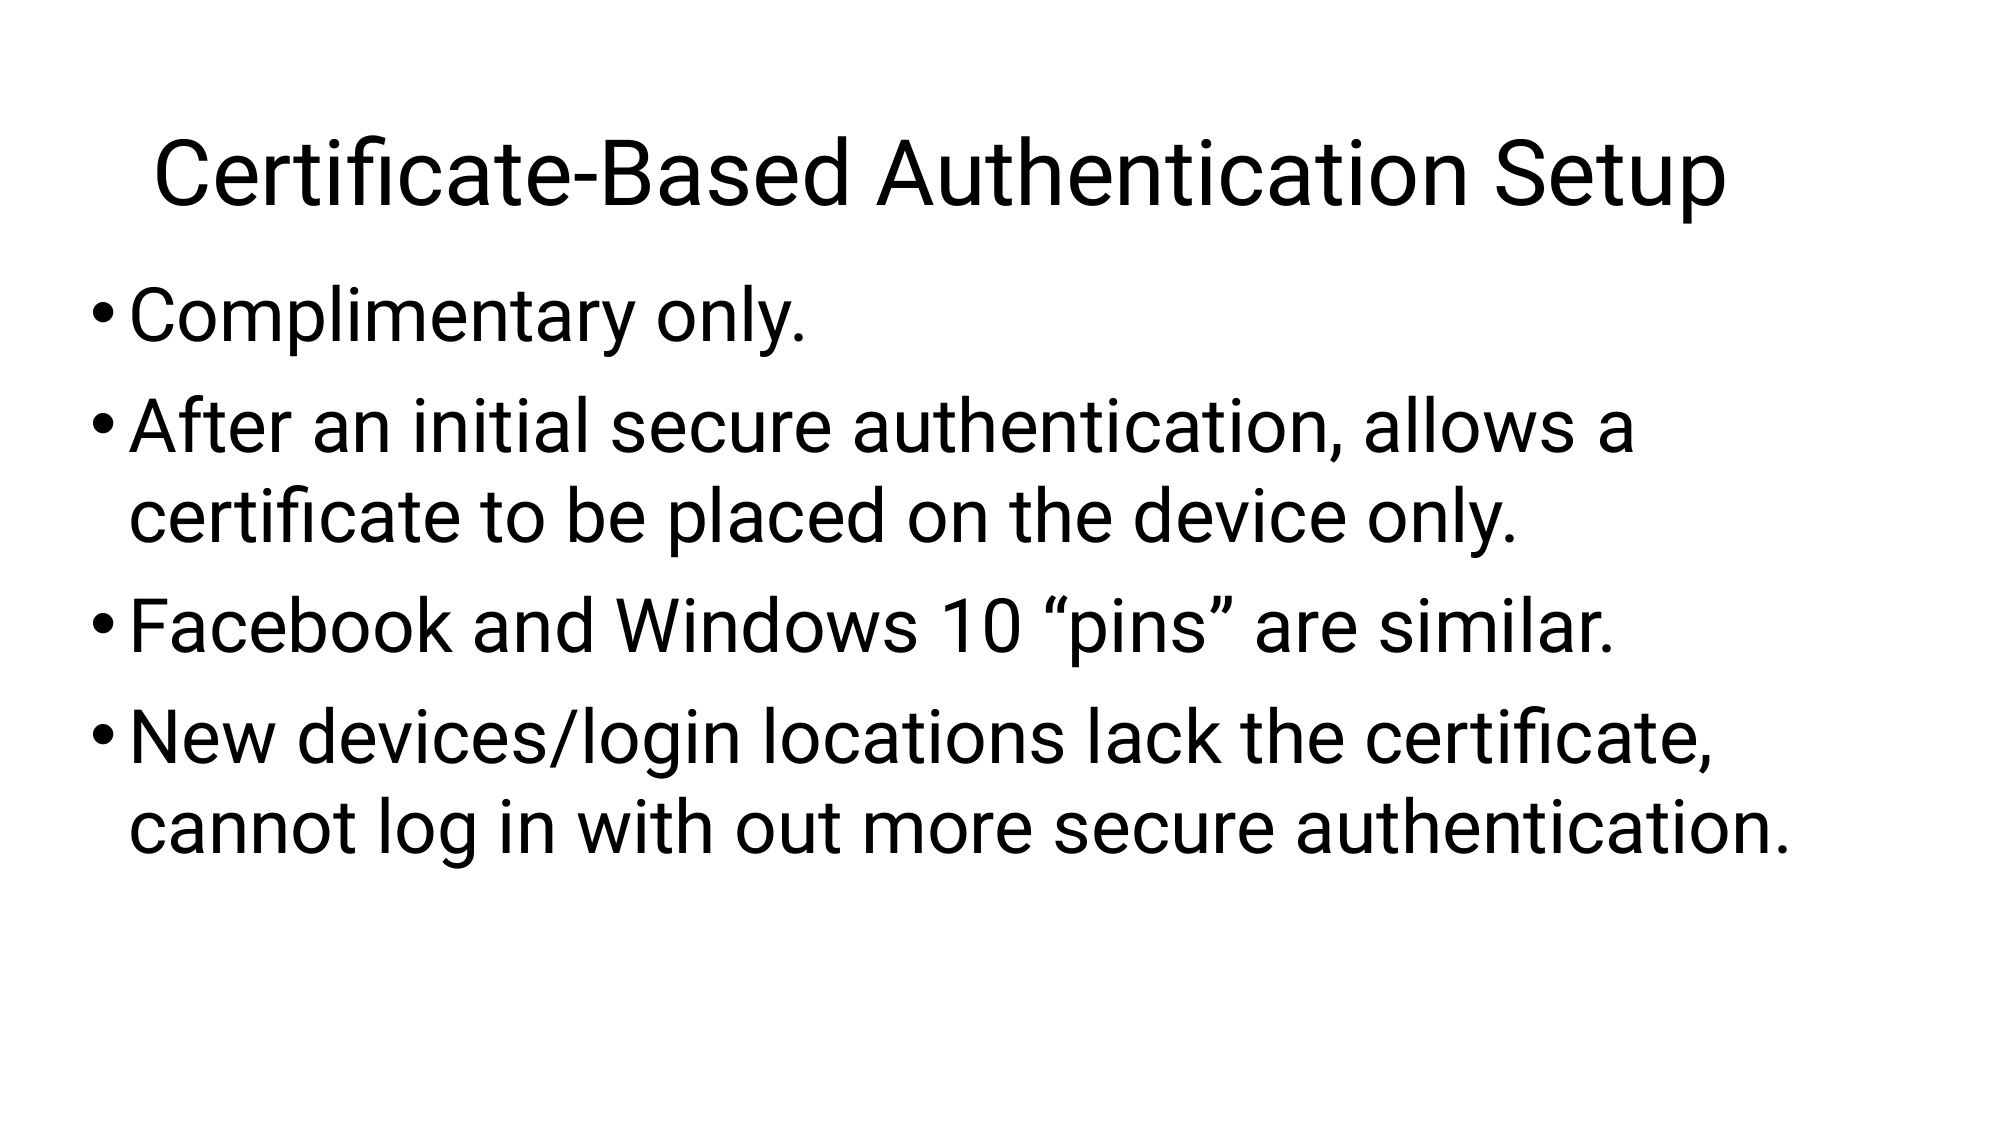

# Certificate-Based Authentication Setup
Complimentary only.
After an initial secure authentication, allows a certificate to be placed on the device only.
Facebook and Windows 10 “pins” are similar.
New devices/login locations lack the certificate, cannot log in with out more secure authentication.